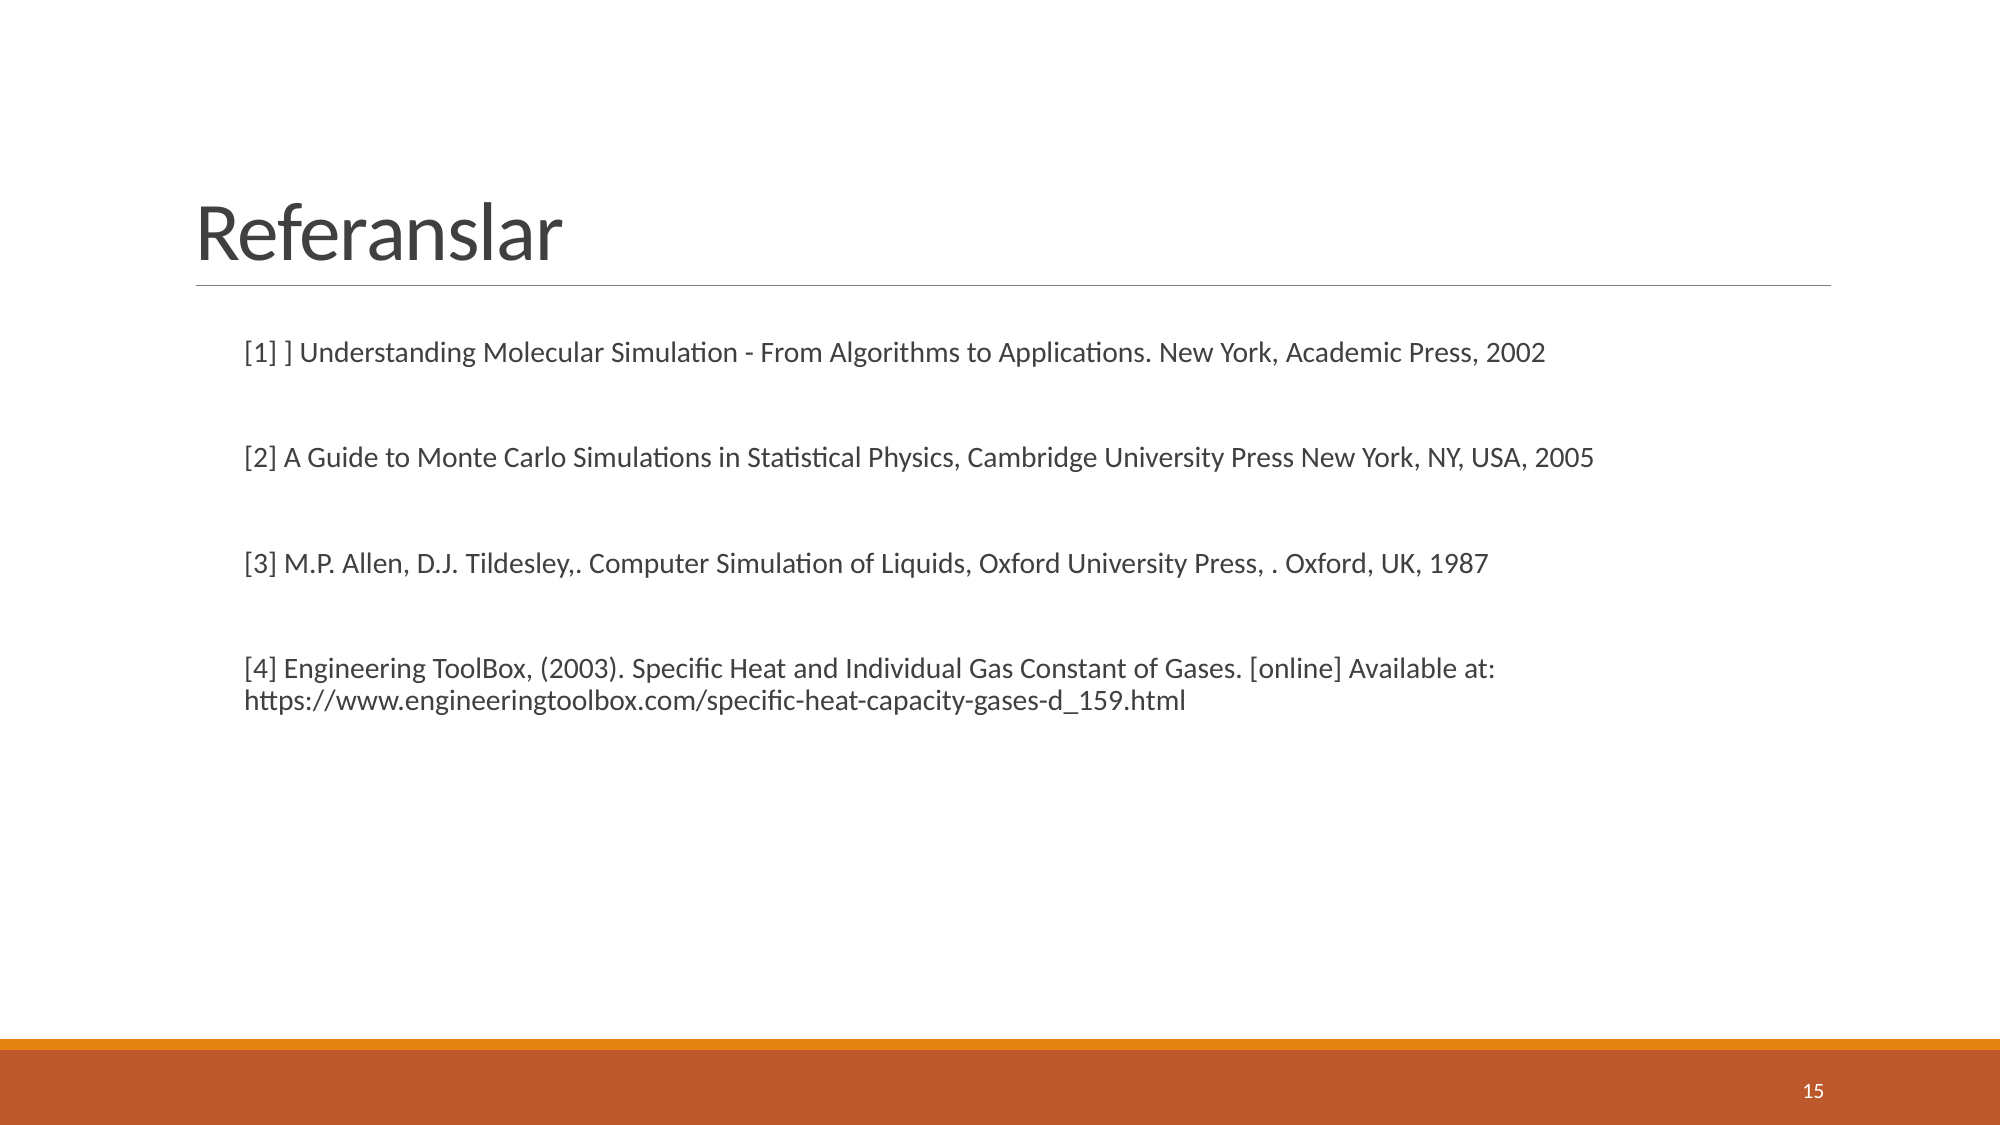

# Referanslar

[1] ] Understanding Molecular Simulation - From Algorithms to Applications. New York, Academic Press, 2002

[2] A Guide to Monte Carlo Simulations in Statistical Physics, Cambridge University Press New York, NY, USA, 2005

[3] M.P. Allen, D.J. Tildesley,. Computer Simulation of Liquids, Oxford University Press, . Oxford, UK, 1987

[4] Engineering ToolBox, (2003). Specific Heat and Individual Gas Constant of Gases. [online] Available at: https://www.engineeringtoolbox.com/specific-heat-capacity-gases-d_159.html

15